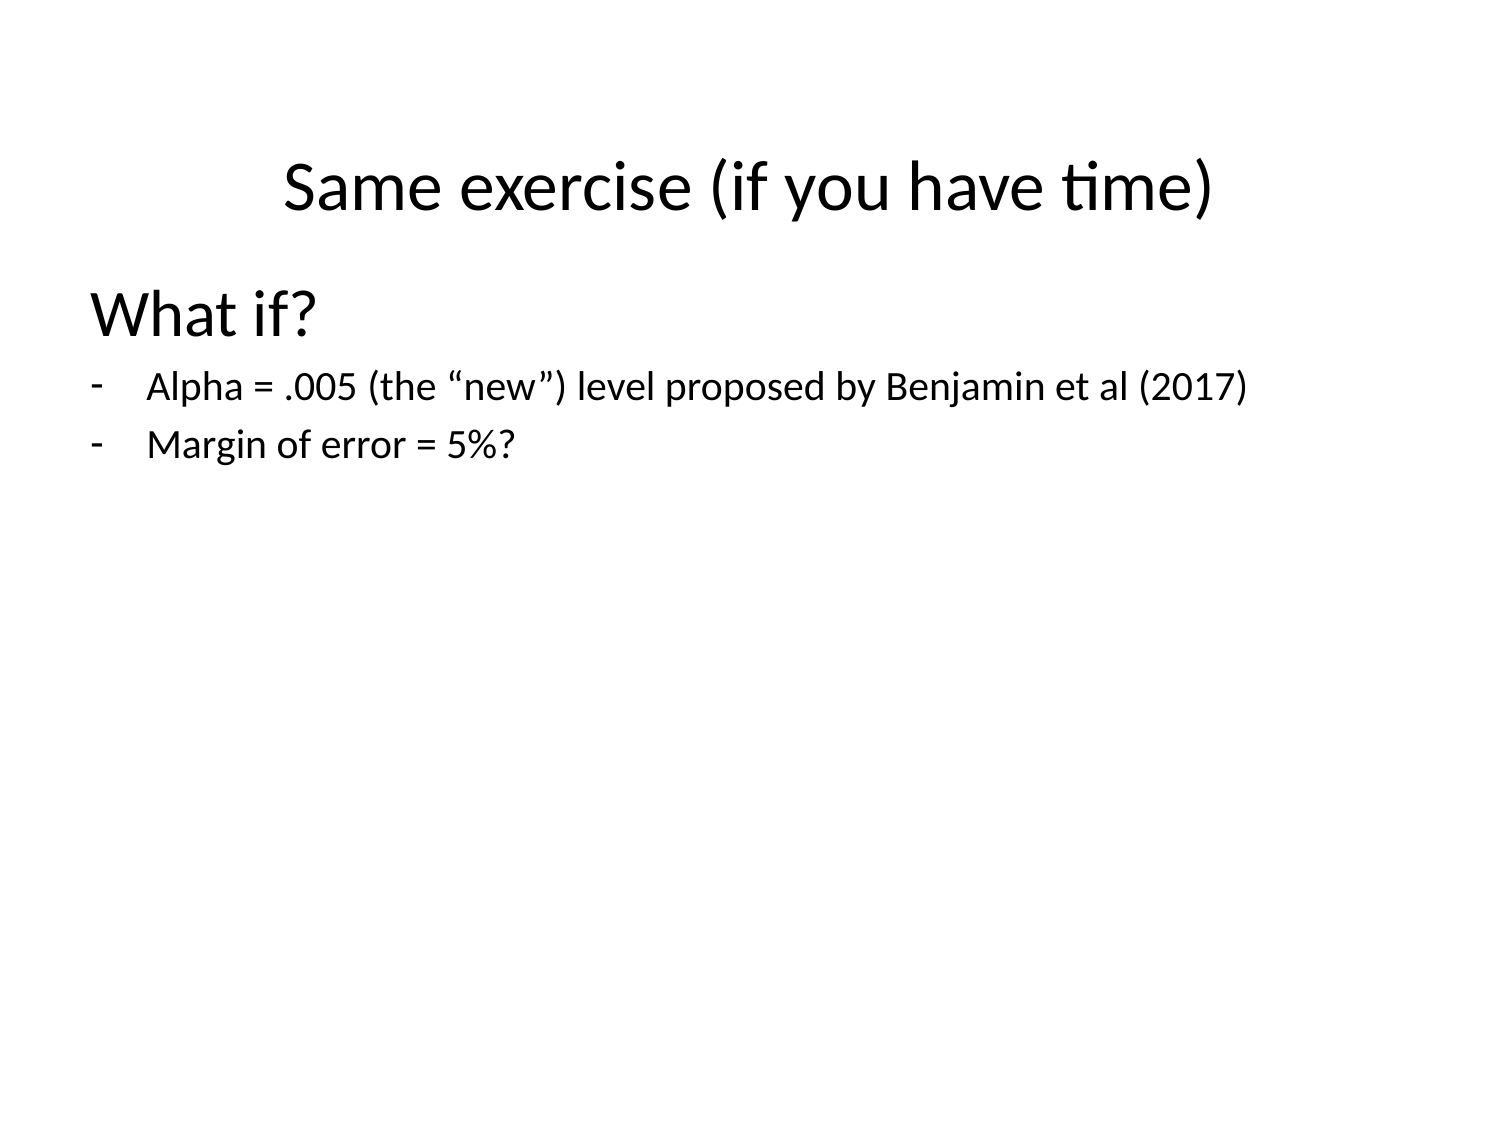

# Same exercise (if you have time)
What if?
Alpha = .005 (the “new”) level proposed by Benjamin et al (2017)
Margin of error = 5%?